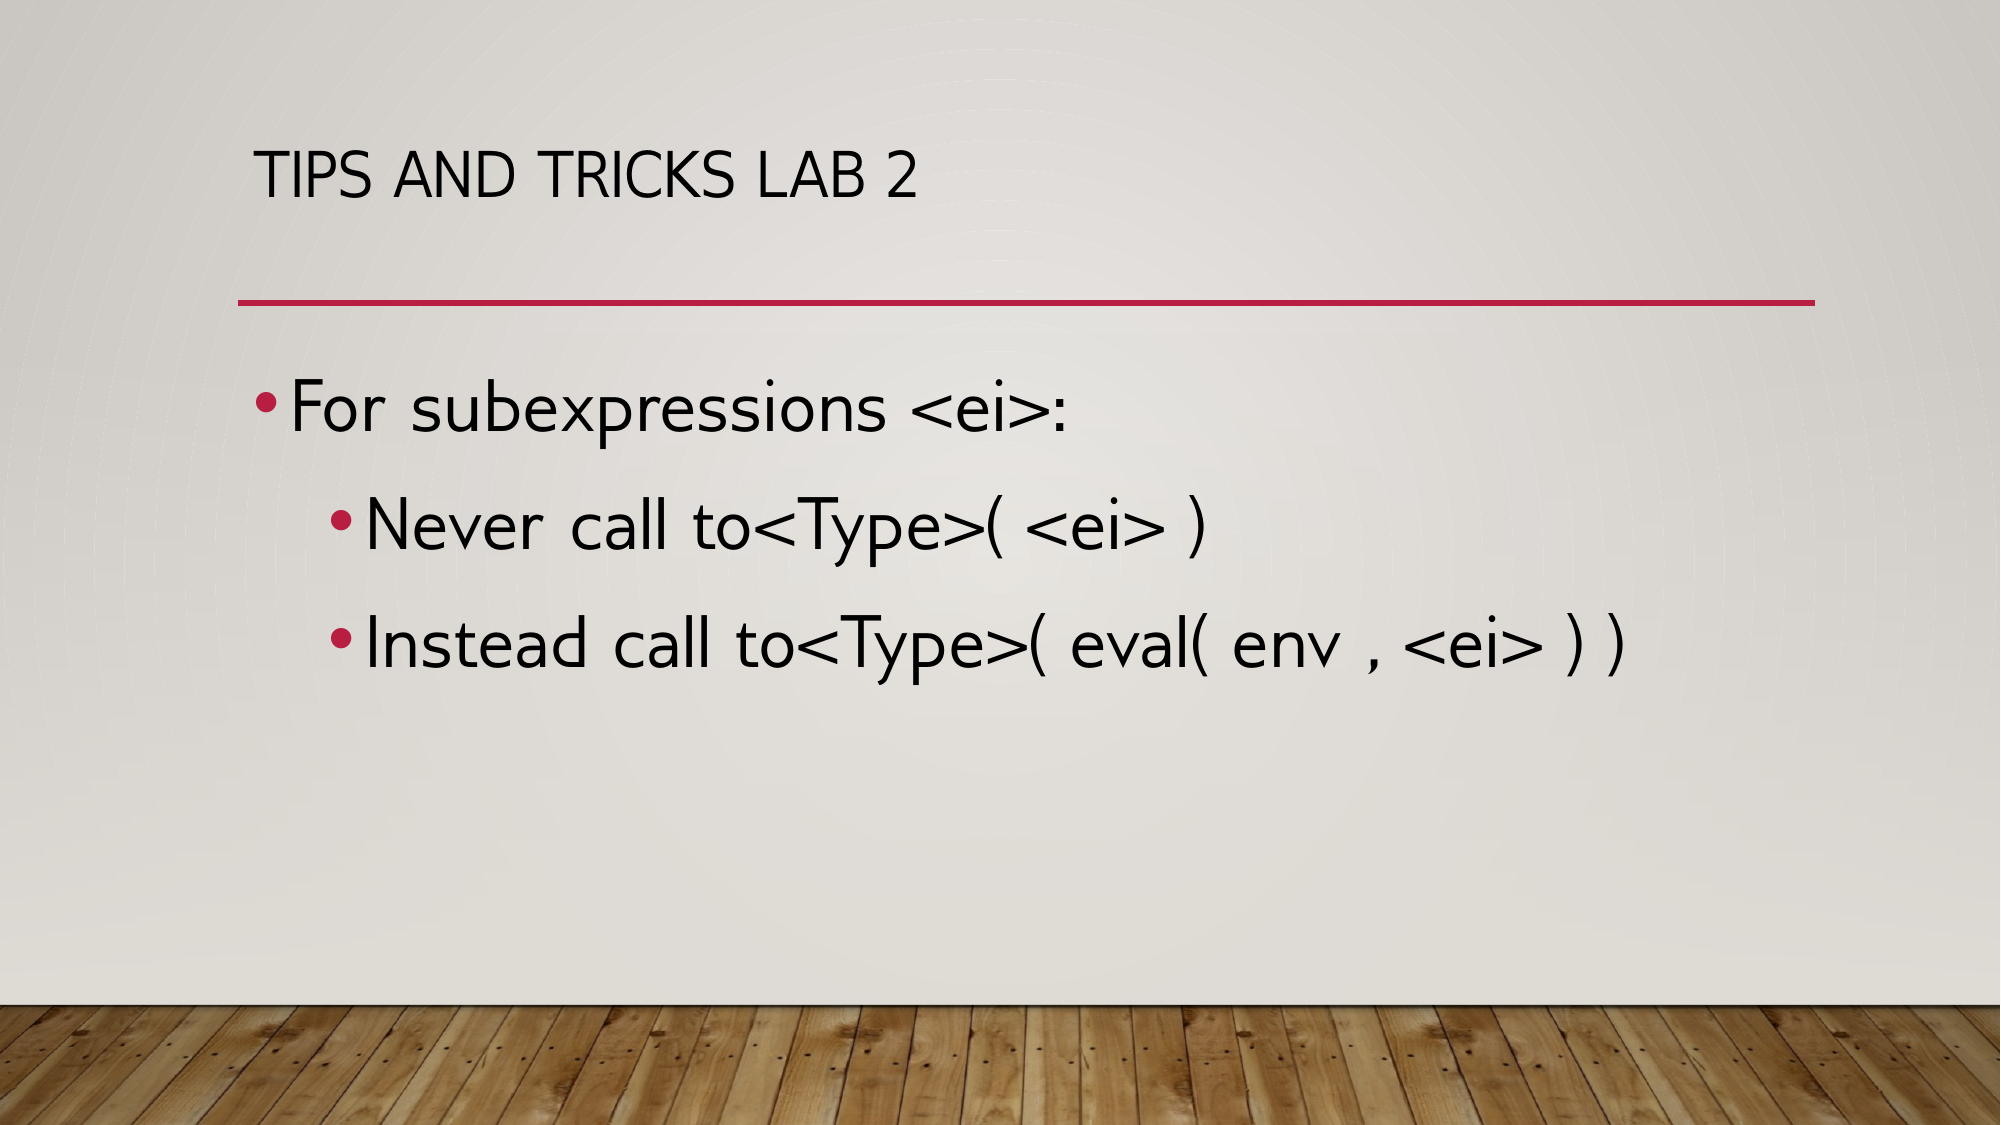

# Tips and Tricks Lab 2
For subexpressions <ei>:
Never call to<Type>( <ei> )
Instead call to<Type>( eval( env , <ei> ) )